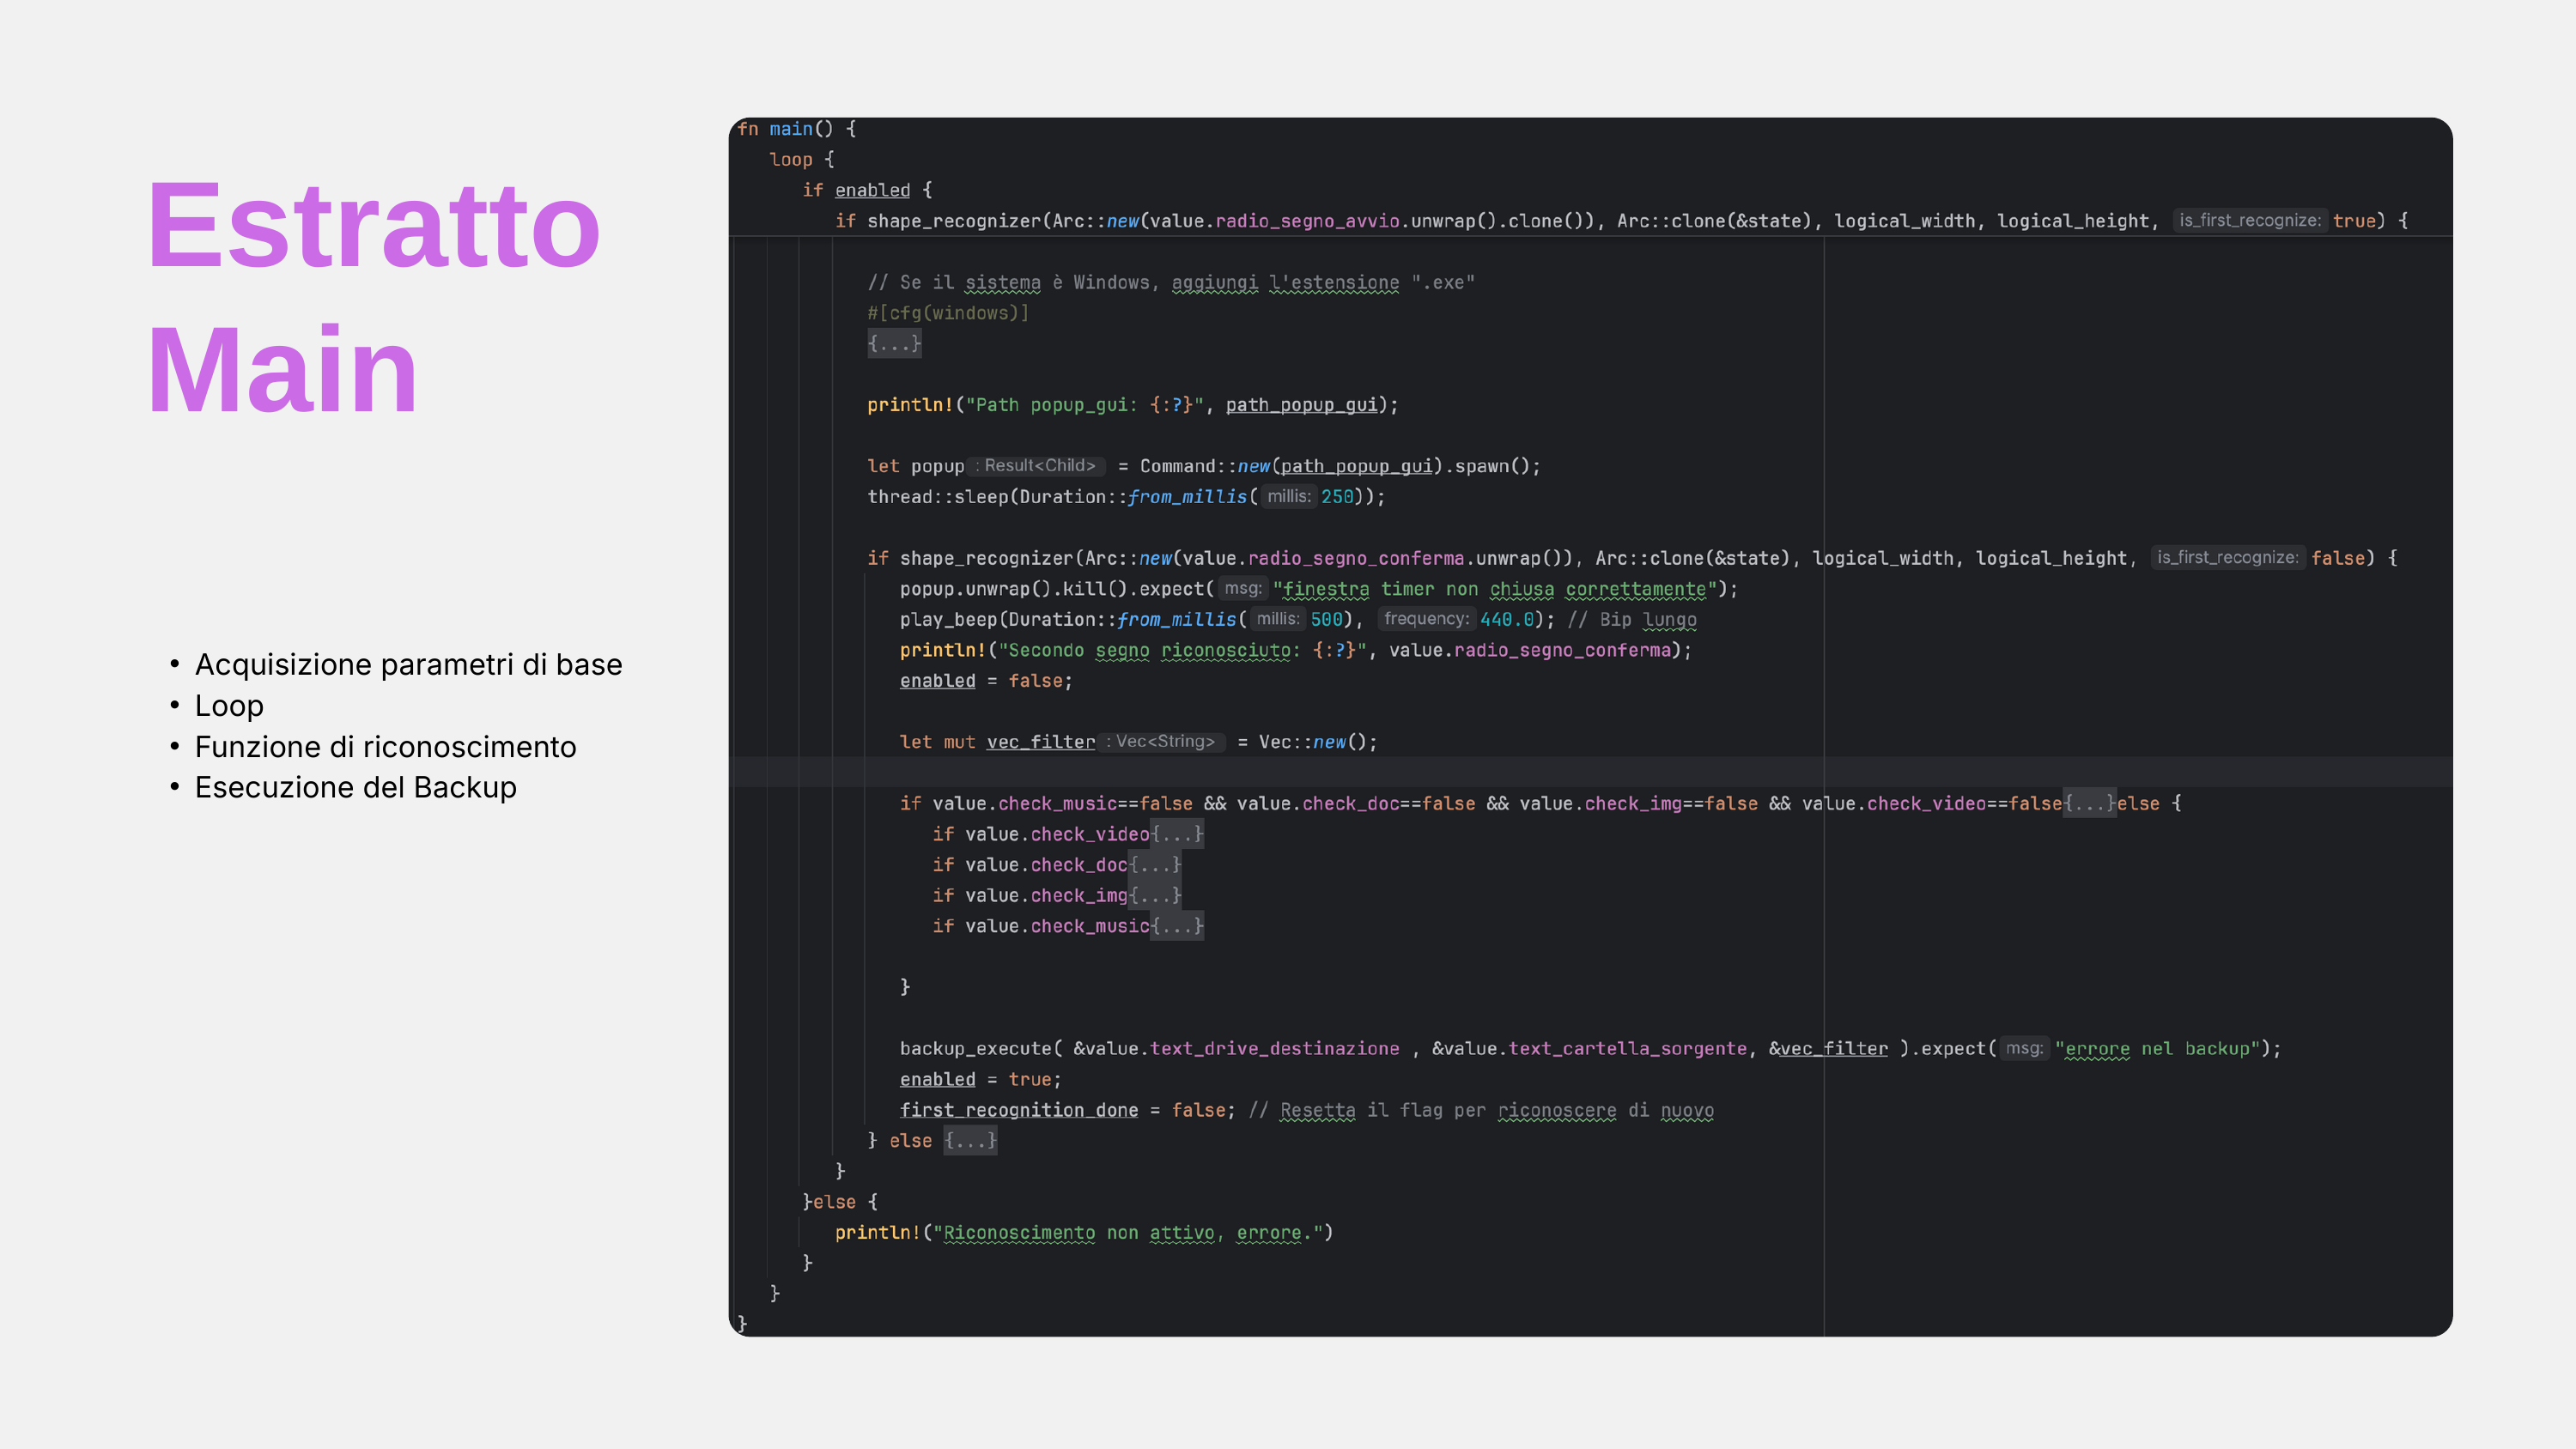

Estratto Main
Acquisizione parametri di base
Loop
Funzione di riconoscimento
Esecuzione del Backup